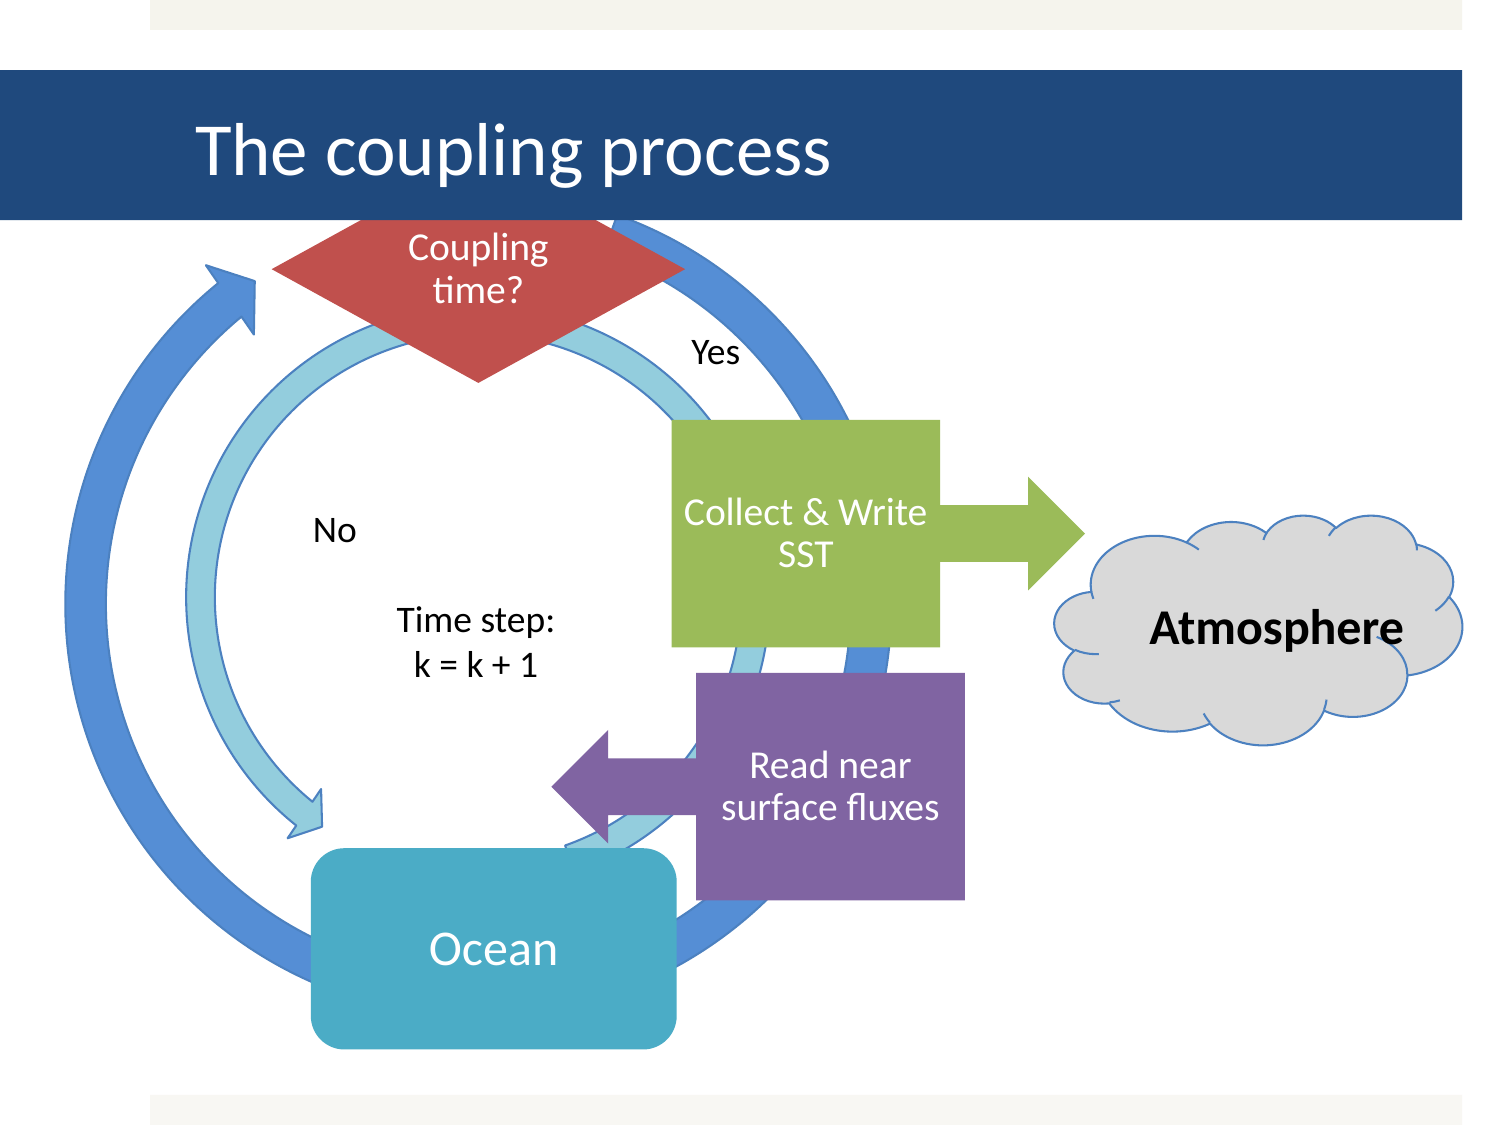

# The coupling process
Coupling time?

Collect & Write SST
Read near surface fluxes
Ocean

Yes
No

Time step:
k = k + 1
Atmosphere